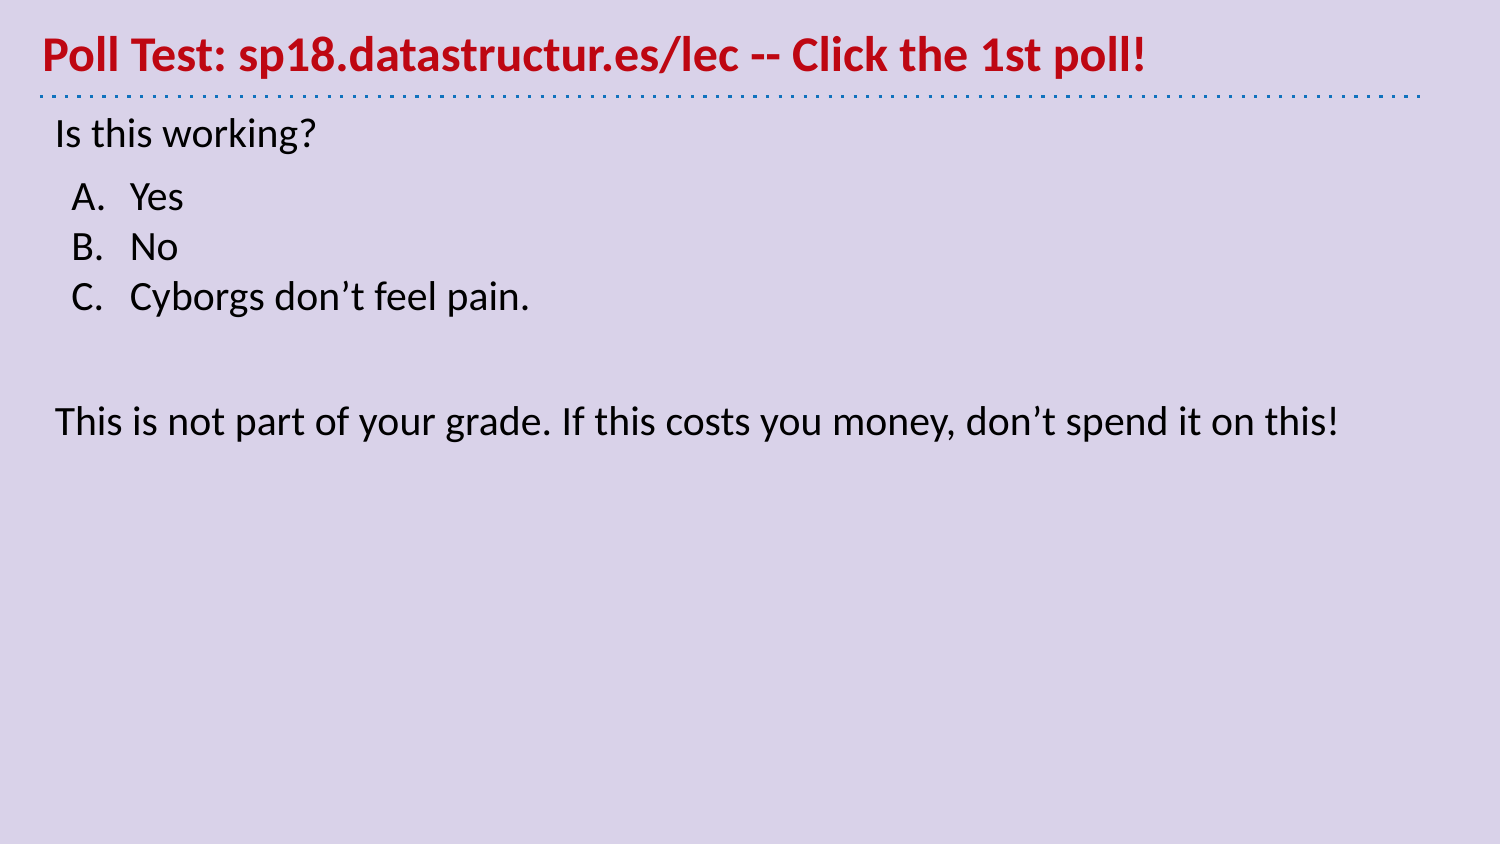

# Poll Test: sp18.datastructur.es/lec -- Click the 1st poll!
Is this working?
Yes
No
Cyborgs don’t feel pain.

This is not part of your grade. If this costs you money, don’t spend it on this!